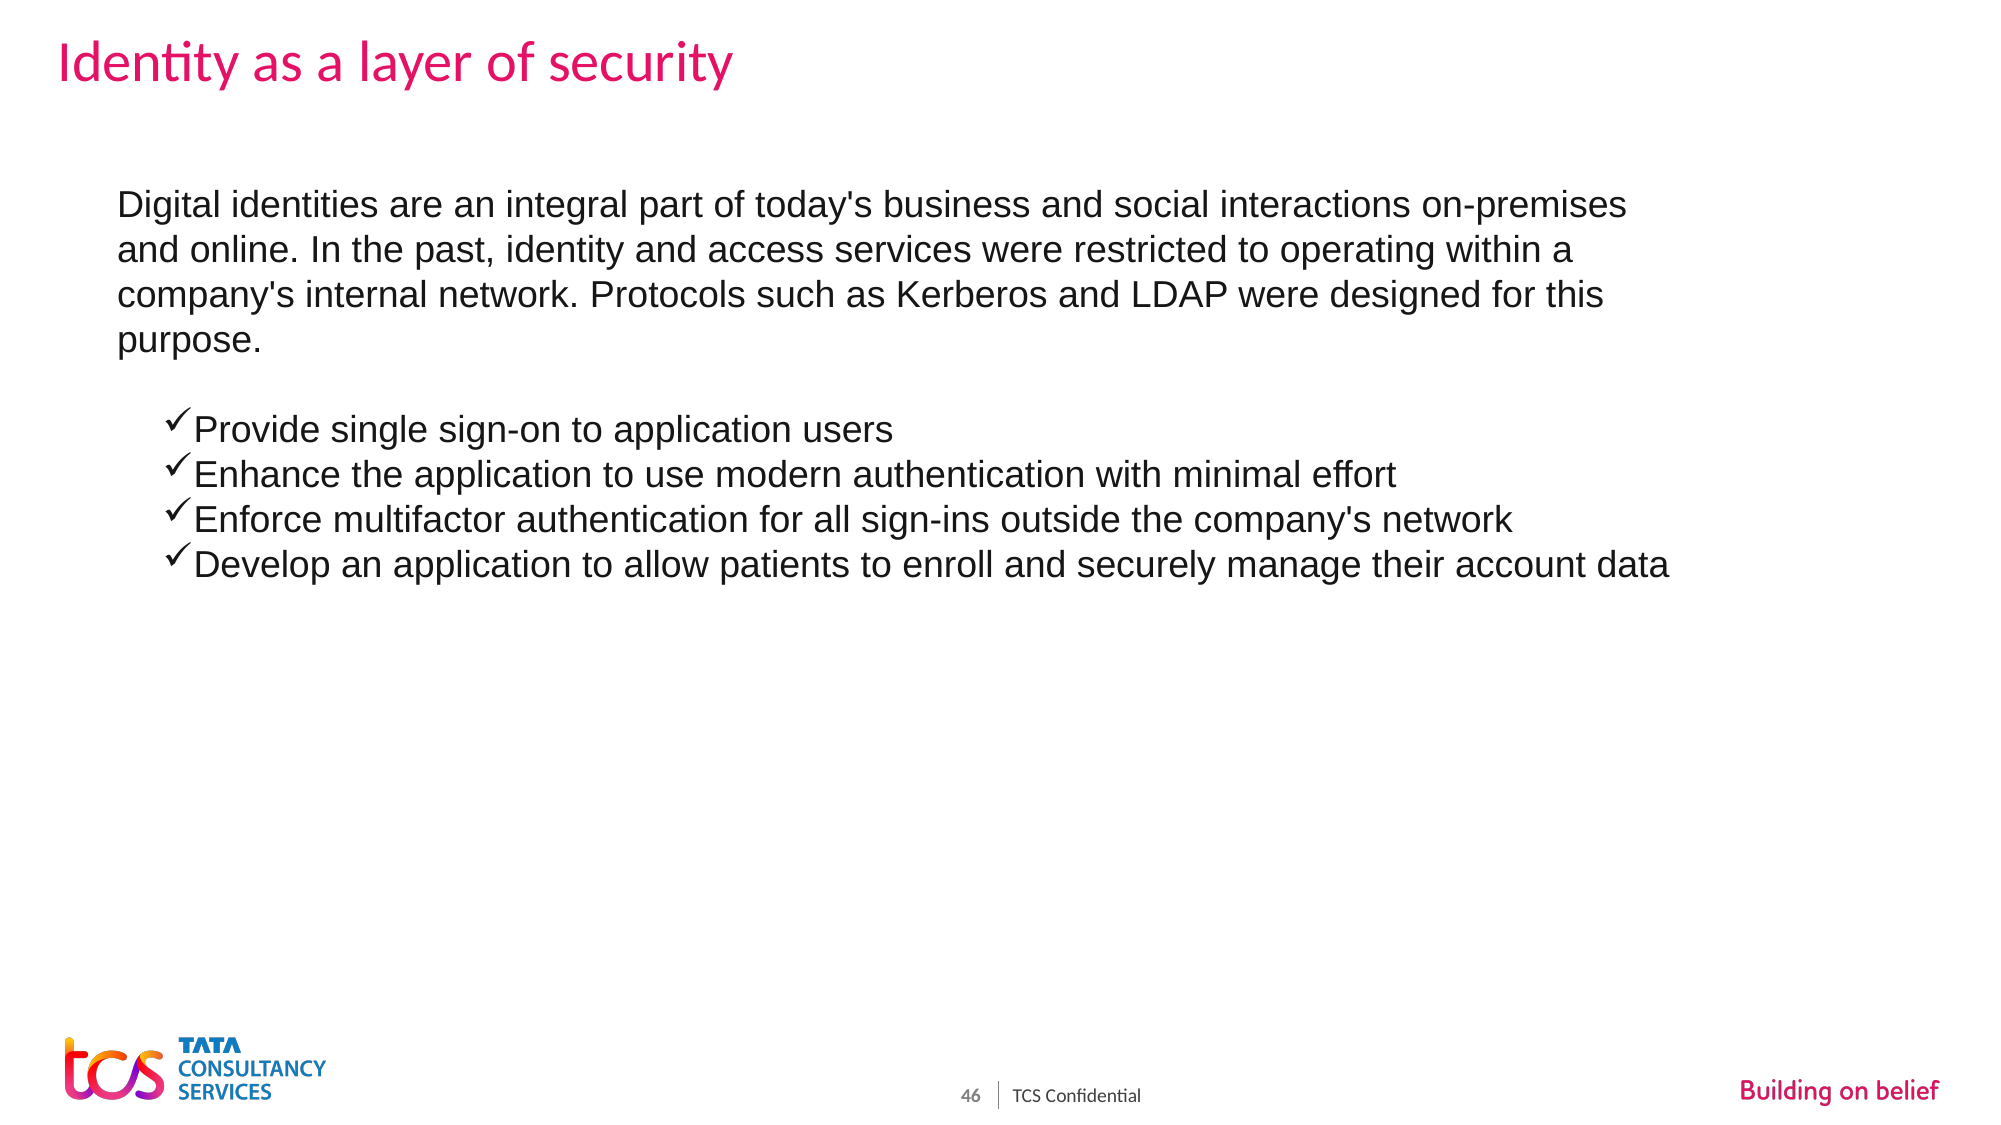

# Identity as a layer of security
Digital identities are an integral part of today's business and social interactions on-premises and online. In the past, identity and access services were restricted to operating within a company's internal network. Protocols such as Kerberos and LDAP were designed for this purpose.

Provide single sign-on to application users
Enhance the application to use modern authentication with minimal effort
Enforce multifactor authentication for all sign-ins outside the company's network
Develop an application to allow patients to enroll and securely manage their account data

TCS Confidential